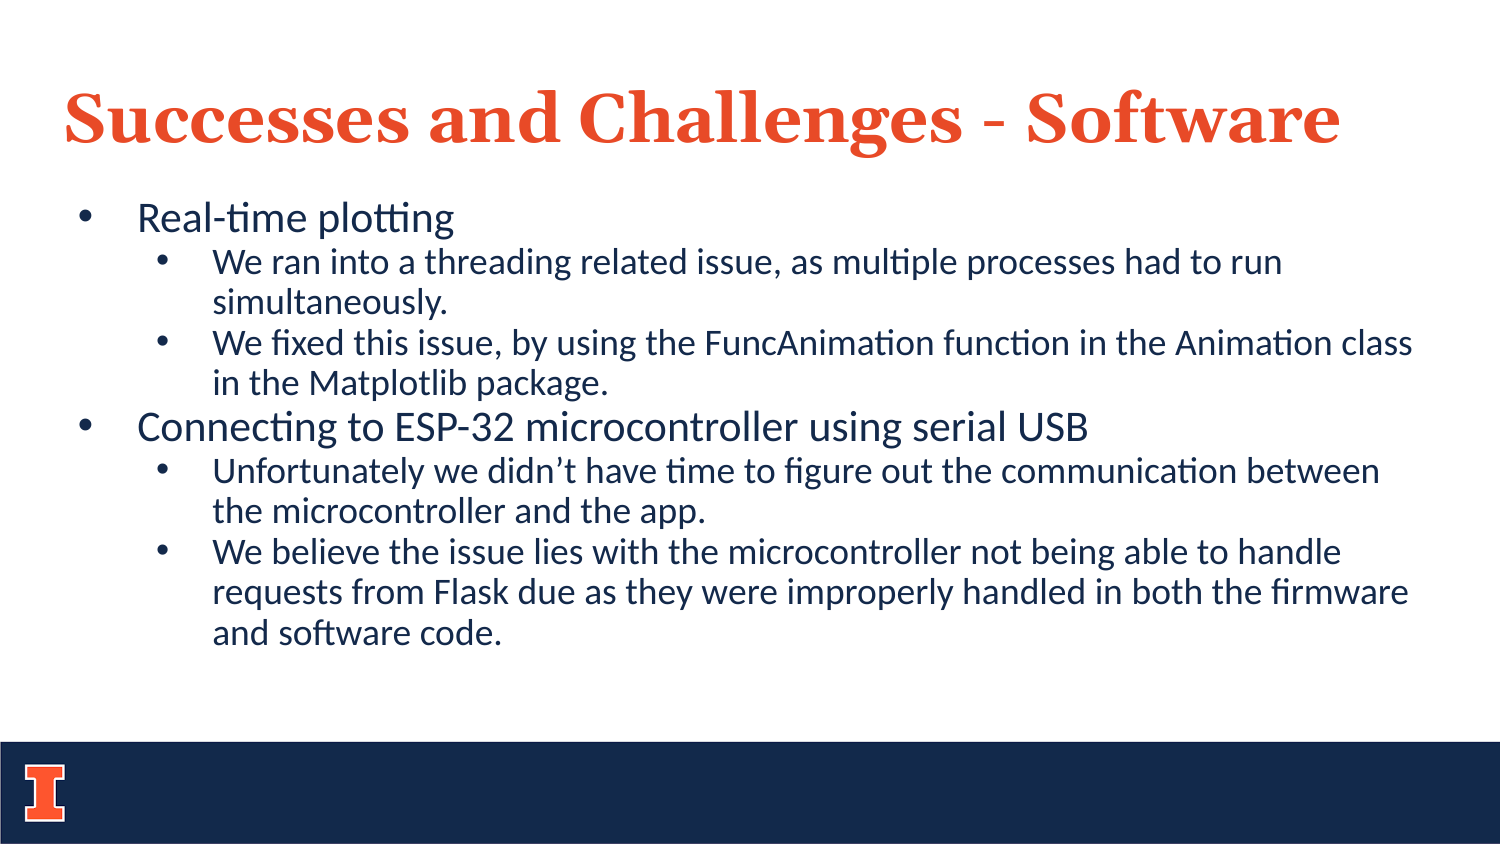

Successes and Challenges - Software
Real-time plotting
We ran into a threading related issue, as multiple processes had to run simultaneously.
We fixed this issue, by using the FuncAnimation function in the Animation class in the Matplotlib package.
Connecting to ESP-32 microcontroller using serial USB
Unfortunately we didn’t have time to figure out the communication between the microcontroller and the app.
We believe the issue lies with the microcontroller not being able to handle requests from Flask due as they were improperly handled in both the firmware and software code.